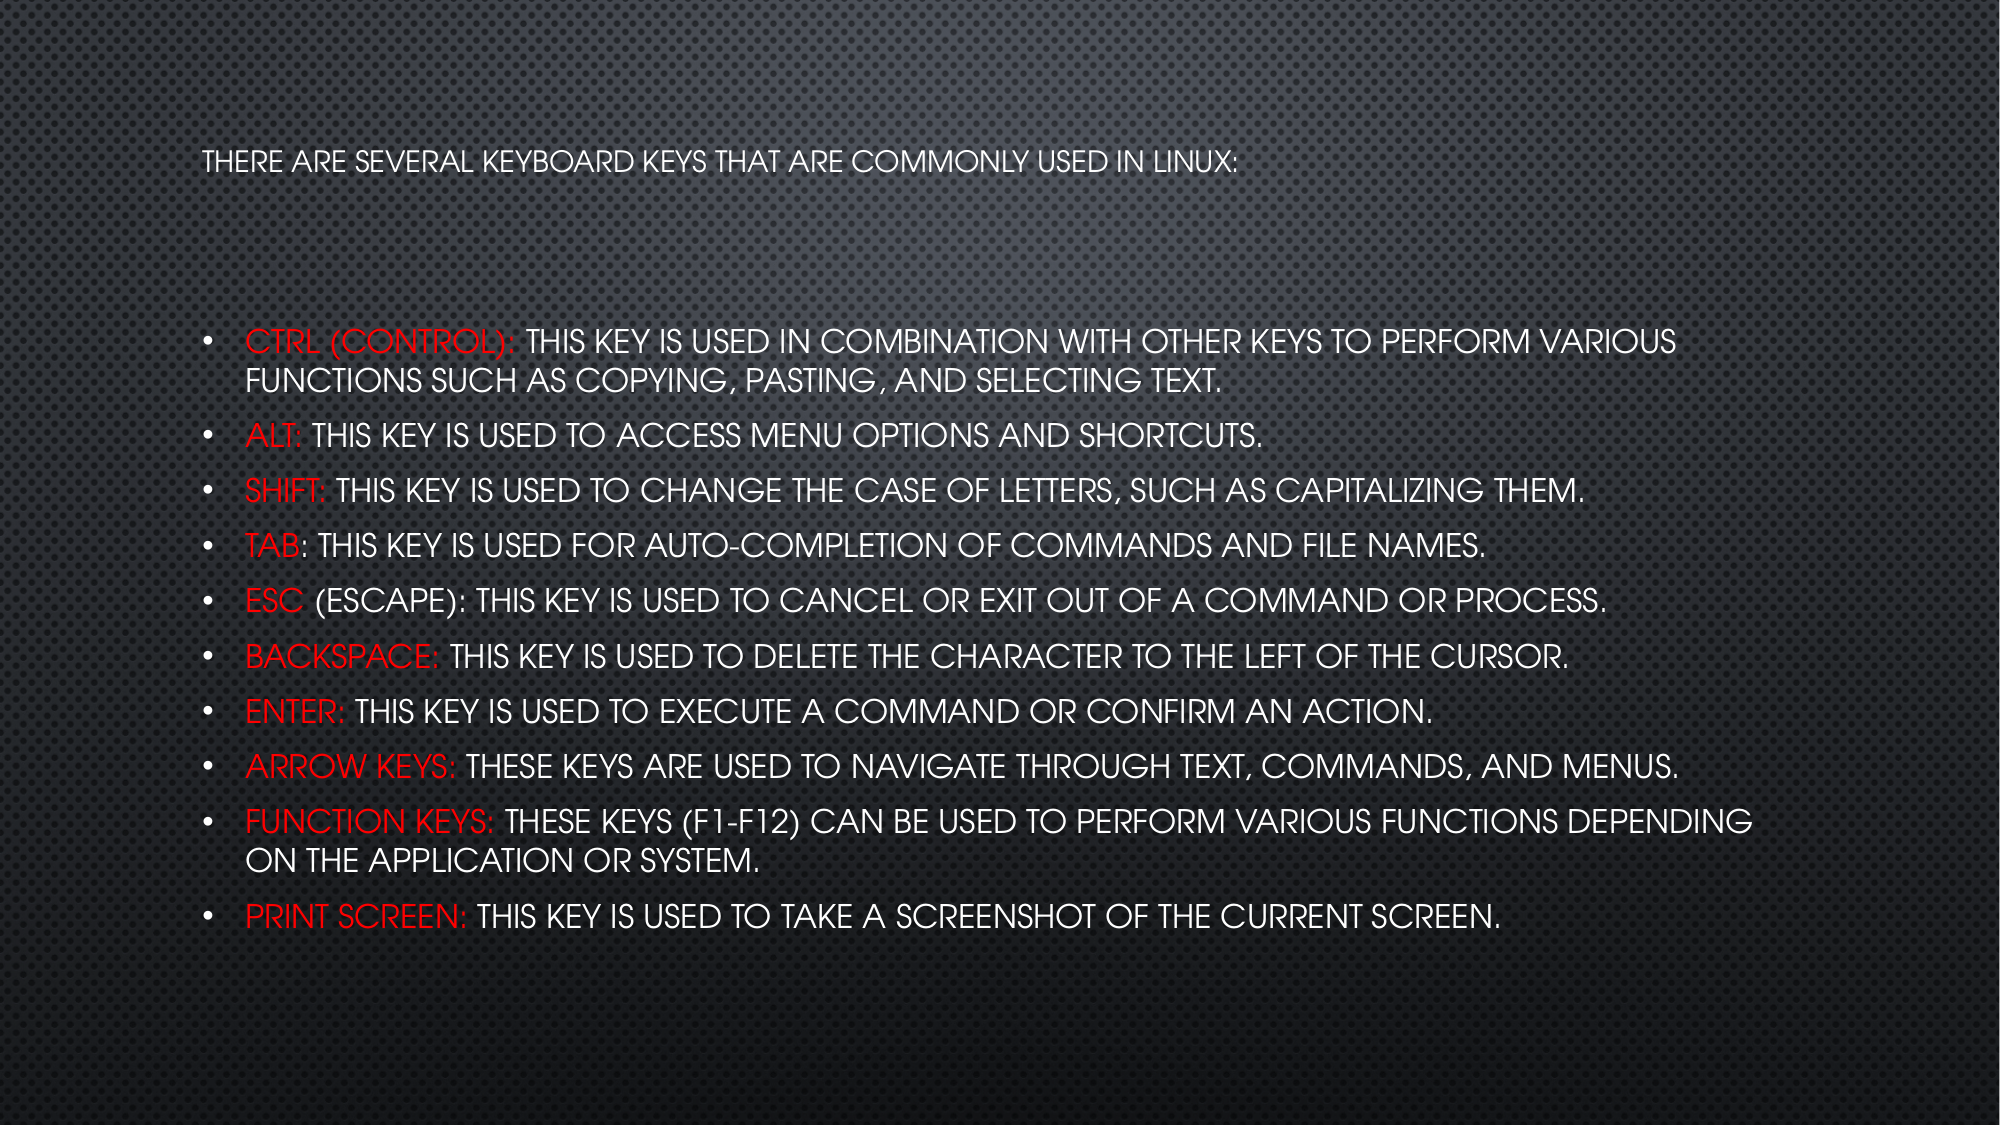

# There are several keyboard keys that are commonly used in Linux:

Ctrl (Control): This key is used in combination with other keys to perform various functions such as copying, pasting, and selecting text.
Alt: This key is used to access menu options and shortcuts.
Shift: This key is used to change the case of letters, such as capitalizing them.
Tab: This key is used for auto-completion of commands and file names.
Esc (Escape): This key is used to cancel or exit out of a command or process.
Backspace: This key is used to delete the character to the left of the cursor.
Enter: This key is used to execute a command or confirm an action.
Arrow keys: These keys are used to navigate through text, commands, and menus.
Function keys: These keys (F1-F12) can be used to perform various functions depending on the application or system.
Print Screen: This key is used to take a screenshot of the current screen.